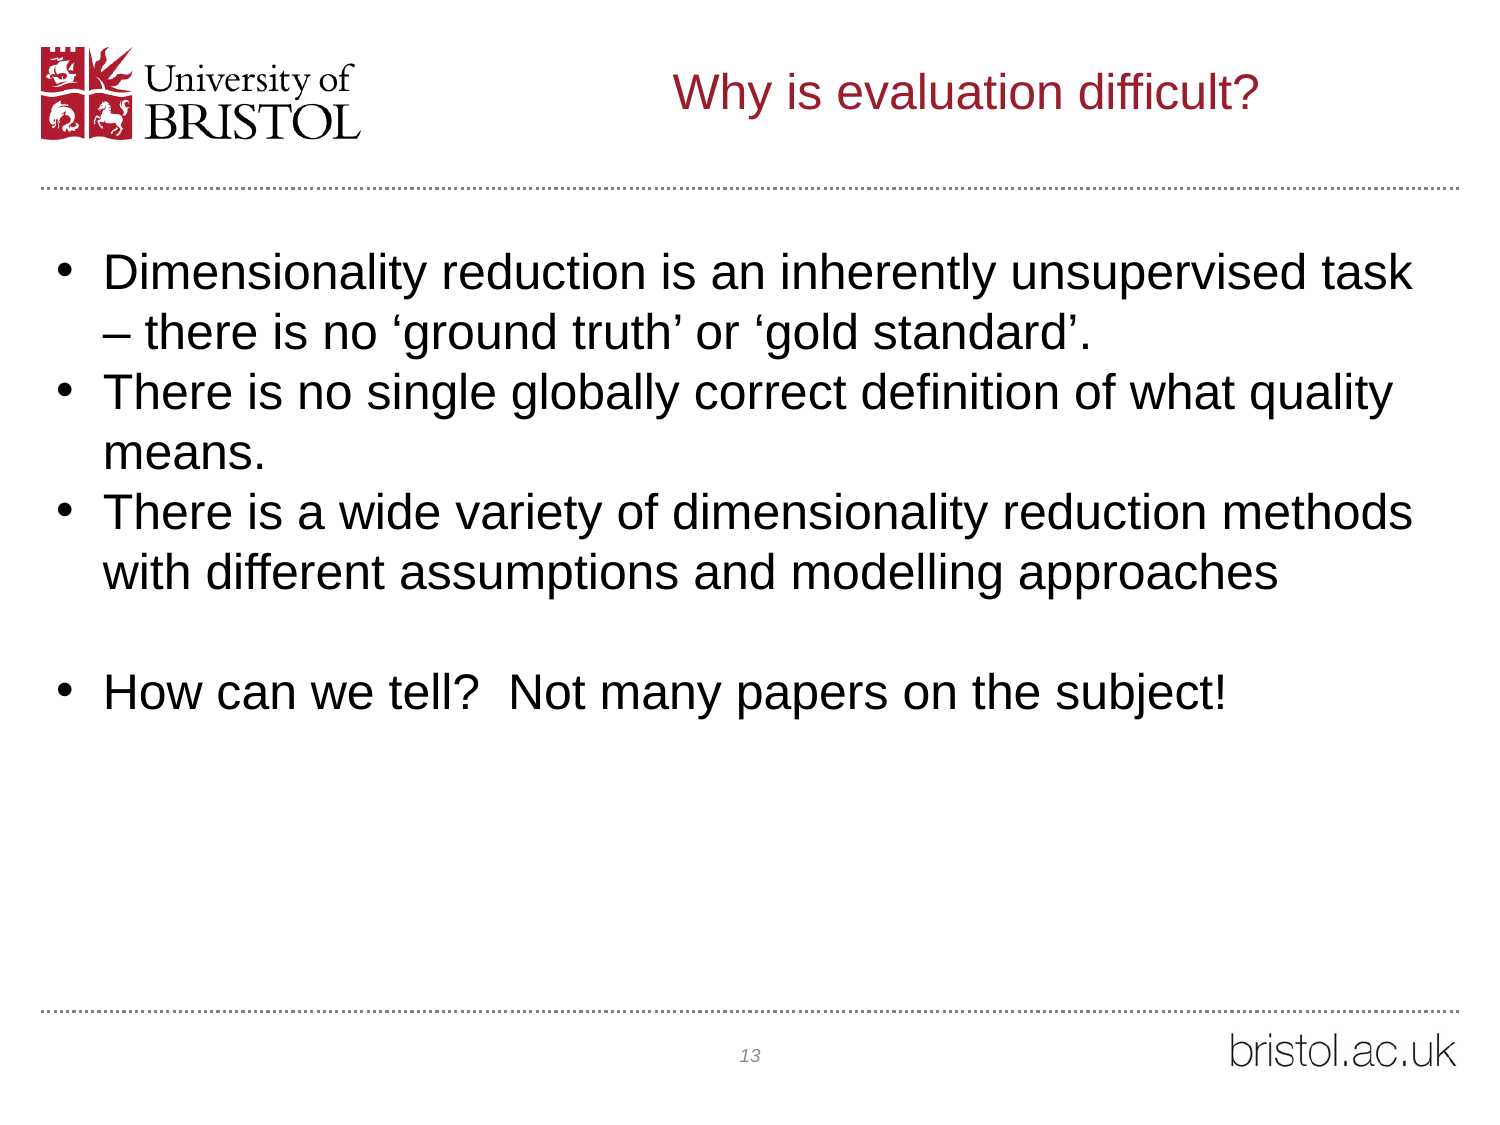

# Why is evaluation difficult?
Dimensionality reduction is an inherently unsupervised task – there is no ‘ground truth’ or ‘gold standard’.
There is no single globally correct definition of what quality means.
There is a wide variety of dimensionality reduction methods with different assumptions and modelling approaches

How can we tell?  Not many papers on the subject!

13